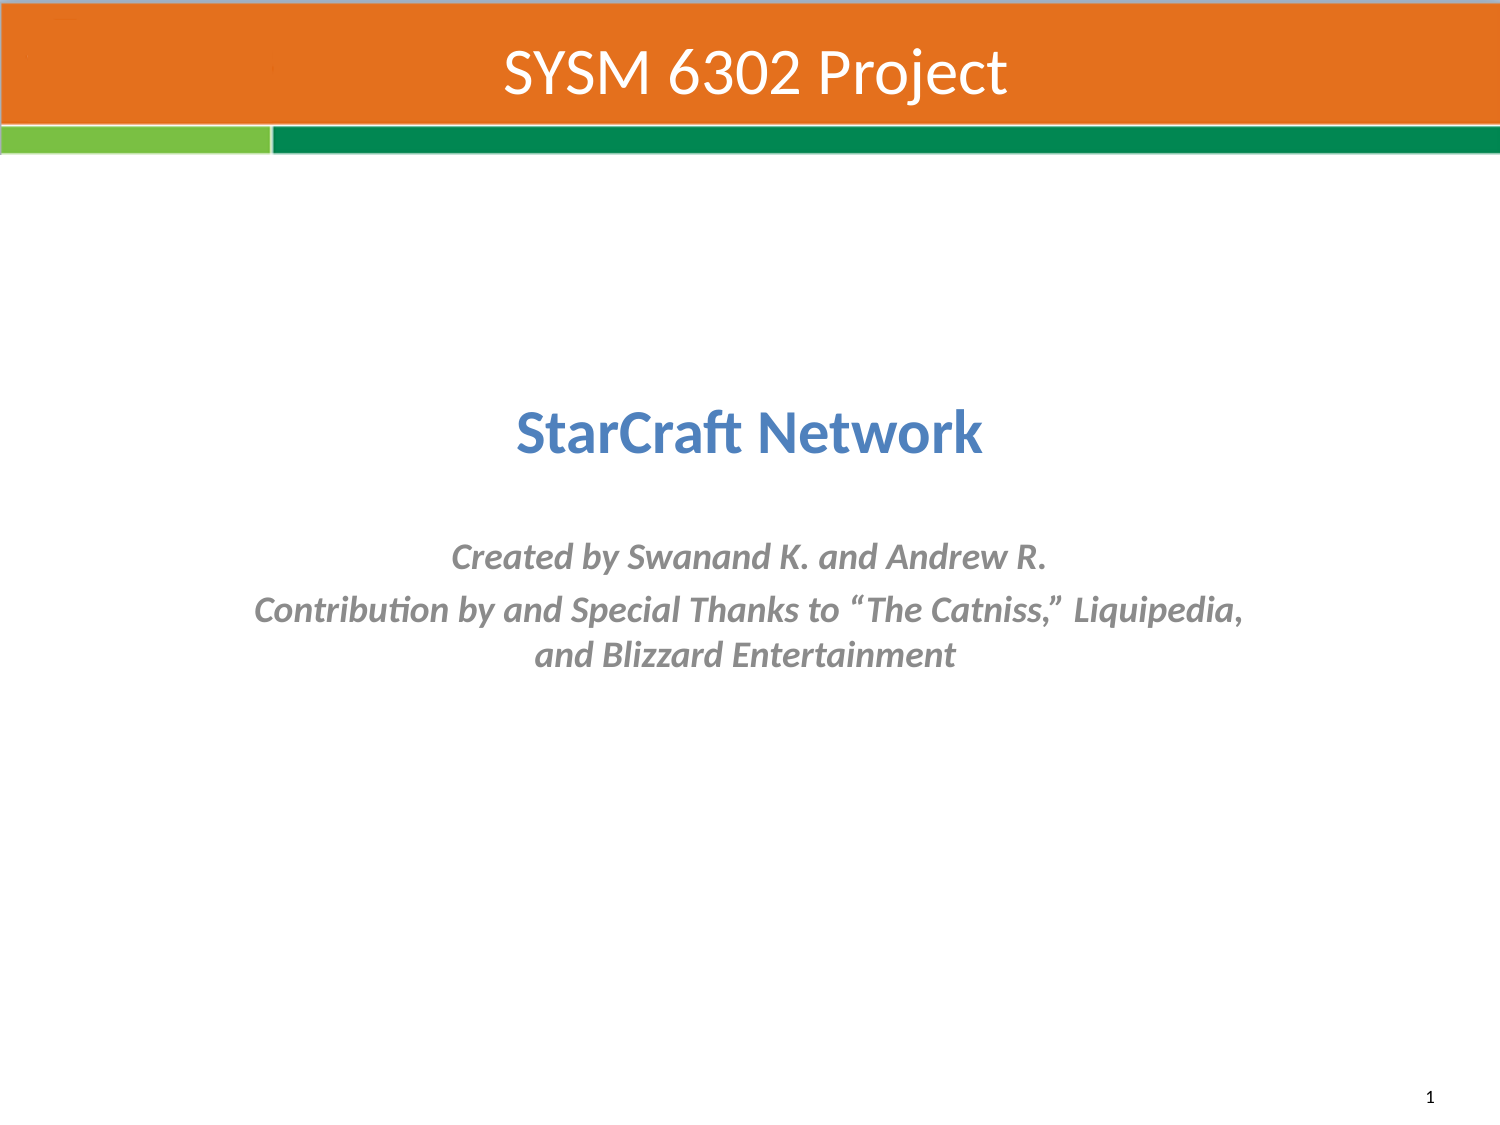

SYSM 6302 Project
# StarCraft Network
Created by Swanand K. and Andrew R.
Contribution by and Special Thanks to “The Catniss,” Liquipedia, and Blizzard Entertainment